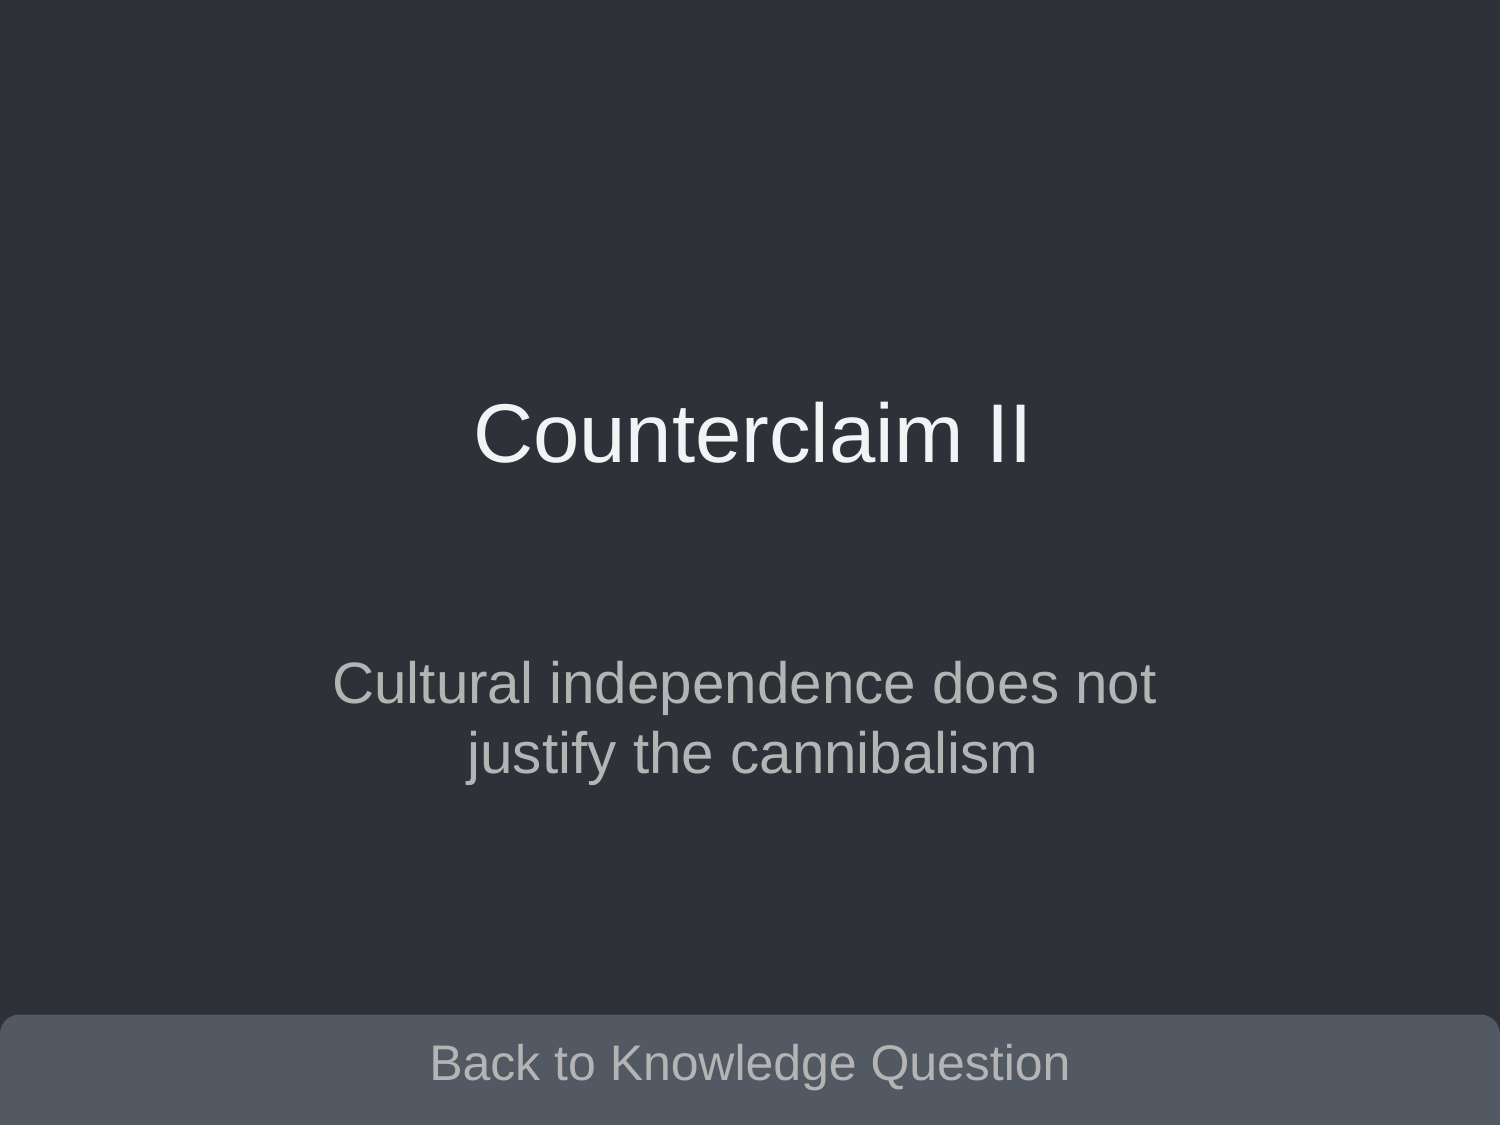

Counterclaim II
Cultural independence does not
justify the cannibalism

Back to Knowledge Question